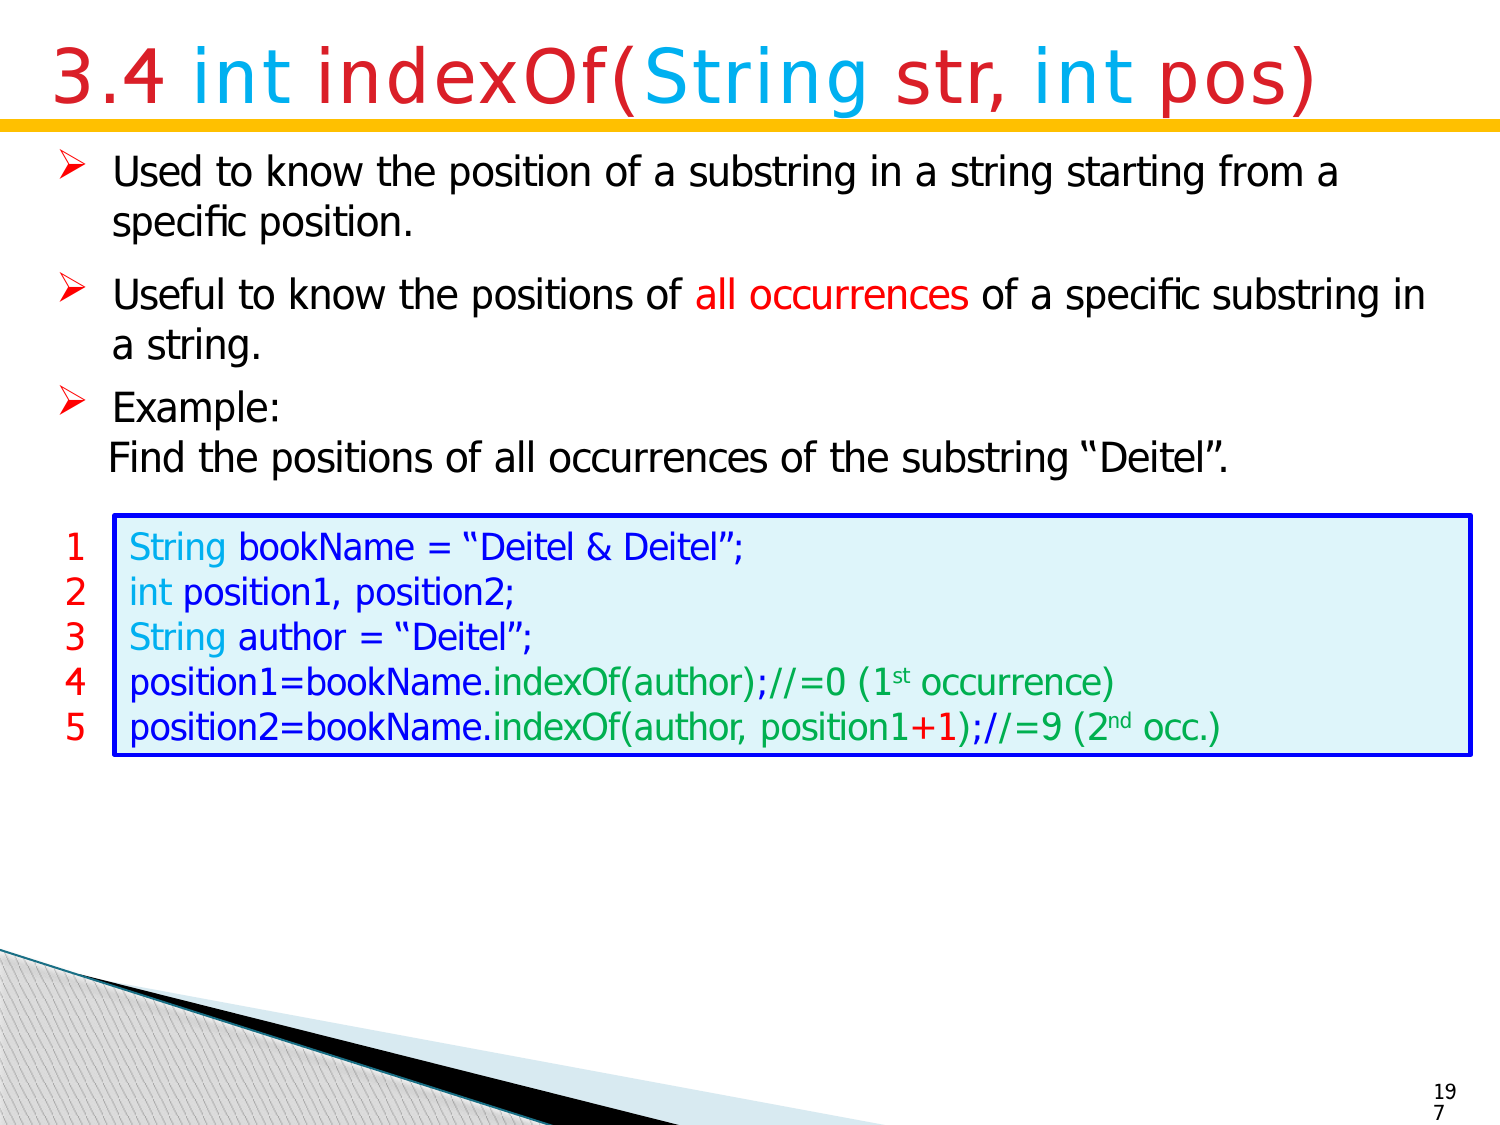

# 3.4 int indexOf(String str, int pos)
Used to know the position of a substring in a string starting from a specific position.
Useful to know the positions of all occurrences of a specific substring in a string.
Example:
    Find the positions of all occurrences of the substring “Deitel”.
1
2
3
4
5
String bookName = “Deitel & Deitel”;
int position1, position2;
String author = “Deitel”;
position1=bookName.indexOf(author);//=0 (1st occurrence)
position2=bookName.indexOf(author, position1+1);//=9 (2nd occ.)
197